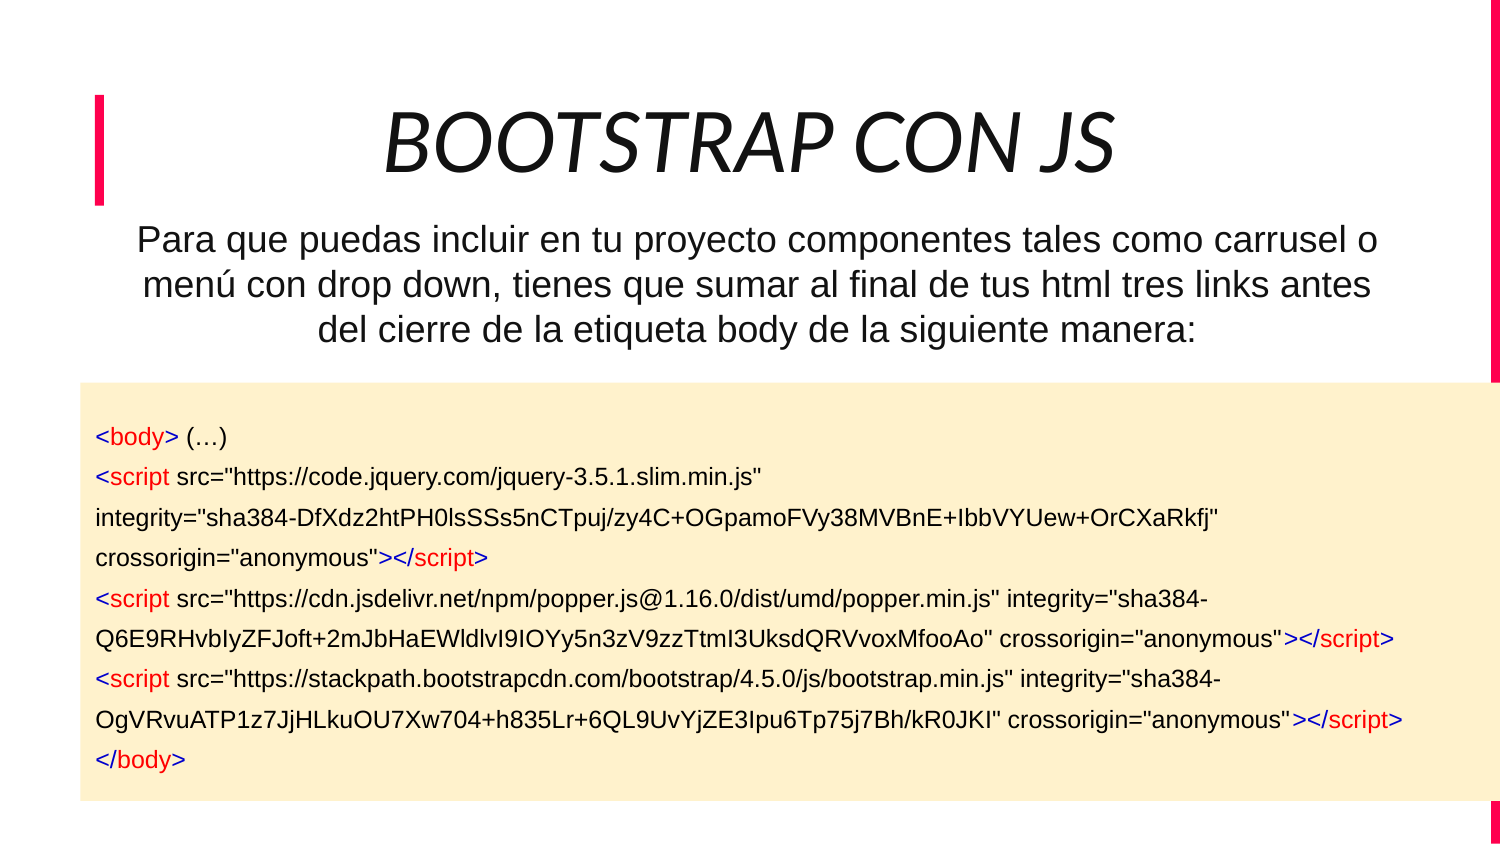

BOOTSTRAP CON JS
Para que puedas incluir en tu proyecto componentes tales como carrusel o menú con drop down, tienes que sumar al final de tus html tres links antes del cierre de la etiqueta body de la siguiente manera:
<body> (…)
<script src="https://code.jquery.com/jquery-3.5.1.slim.min.js" integrity="sha384-DfXdz2htPH0lsSSs5nCTpuj/zy4C+OGpamoFVy38MVBnE+IbbVYUew+OrCXaRkfj" crossorigin="anonymous"></script>
<script src="https://cdn.jsdelivr.net/npm/popper.js@1.16.0/dist/umd/popper.min.js" integrity="sha384-Q6E9RHvbIyZFJoft+2mJbHaEWldlvI9IOYy5n3zV9zzTtmI3UksdQRVvoxMfooAo" crossorigin="anonymous"></script>
<script src="https://stackpath.bootstrapcdn.com/bootstrap/4.5.0/js/bootstrap.min.js" integrity="sha384-OgVRvuATP1z7JjHLkuOU7Xw704+h835Lr+6QL9UvYjZE3Ipu6Tp75j7Bh/kR0JKI" crossorigin="anonymous"></script>
</body>